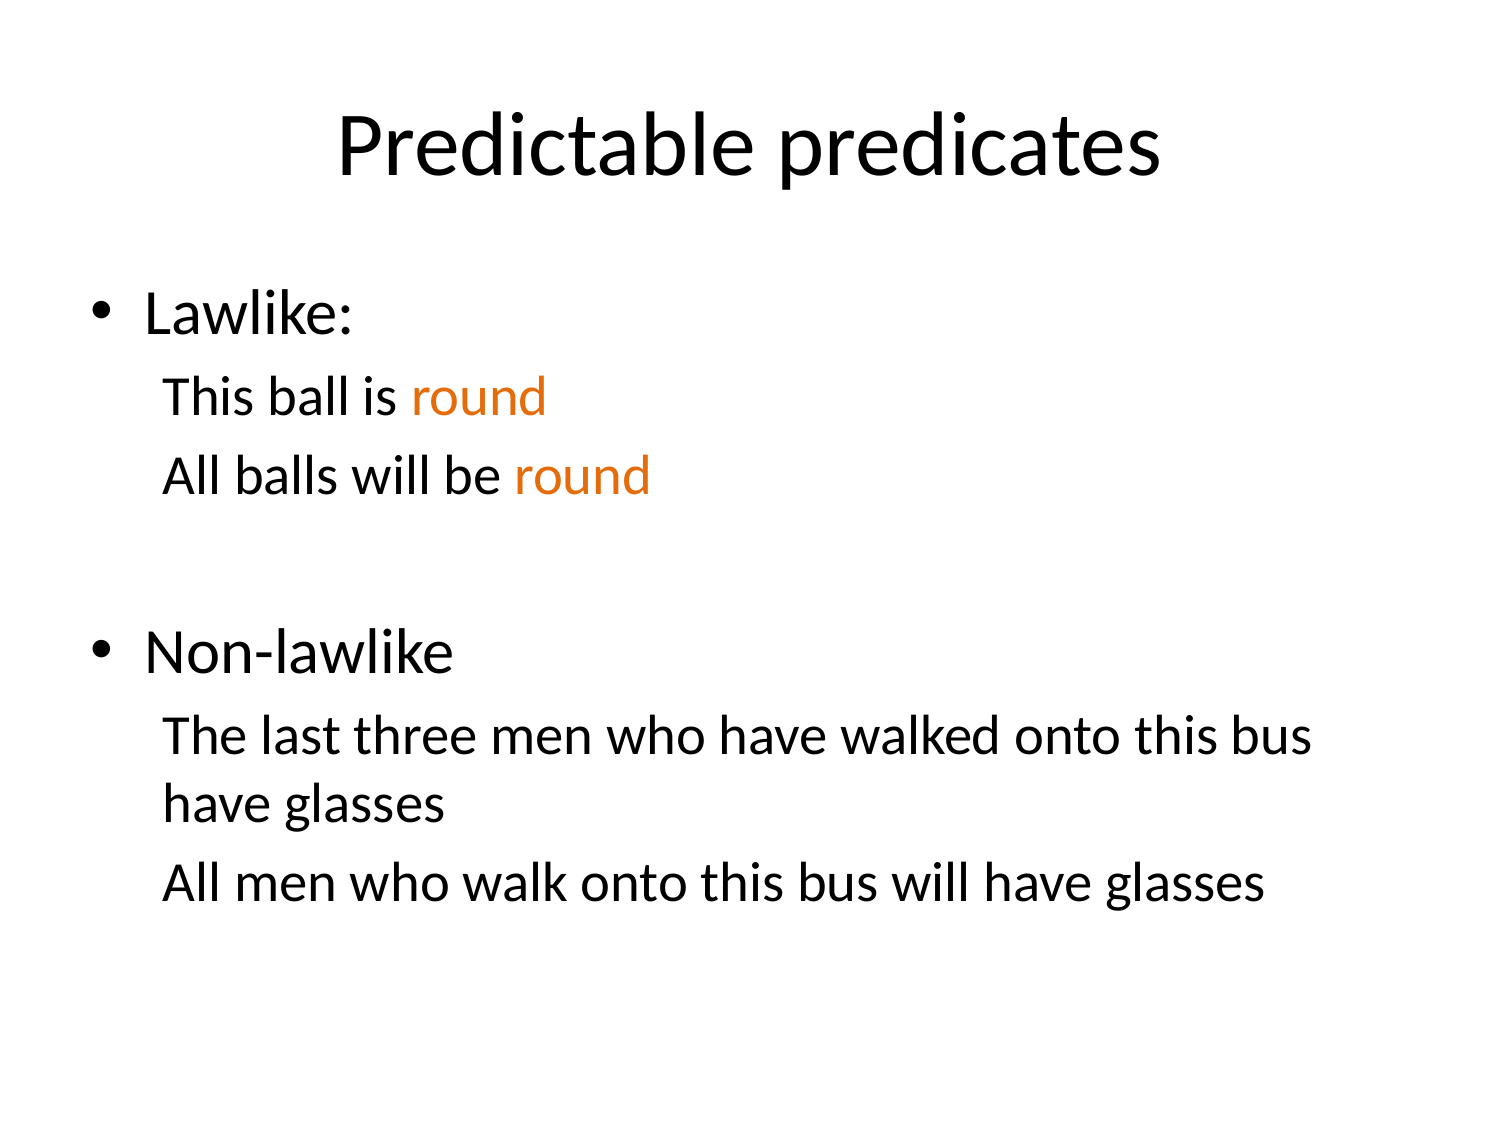

# Predictable predicates
Lawlike:
This ball is round
All balls will be round

Non-lawlike
The last three men who have walked onto this bus have glasses
All men who walk onto this bus will have glasses